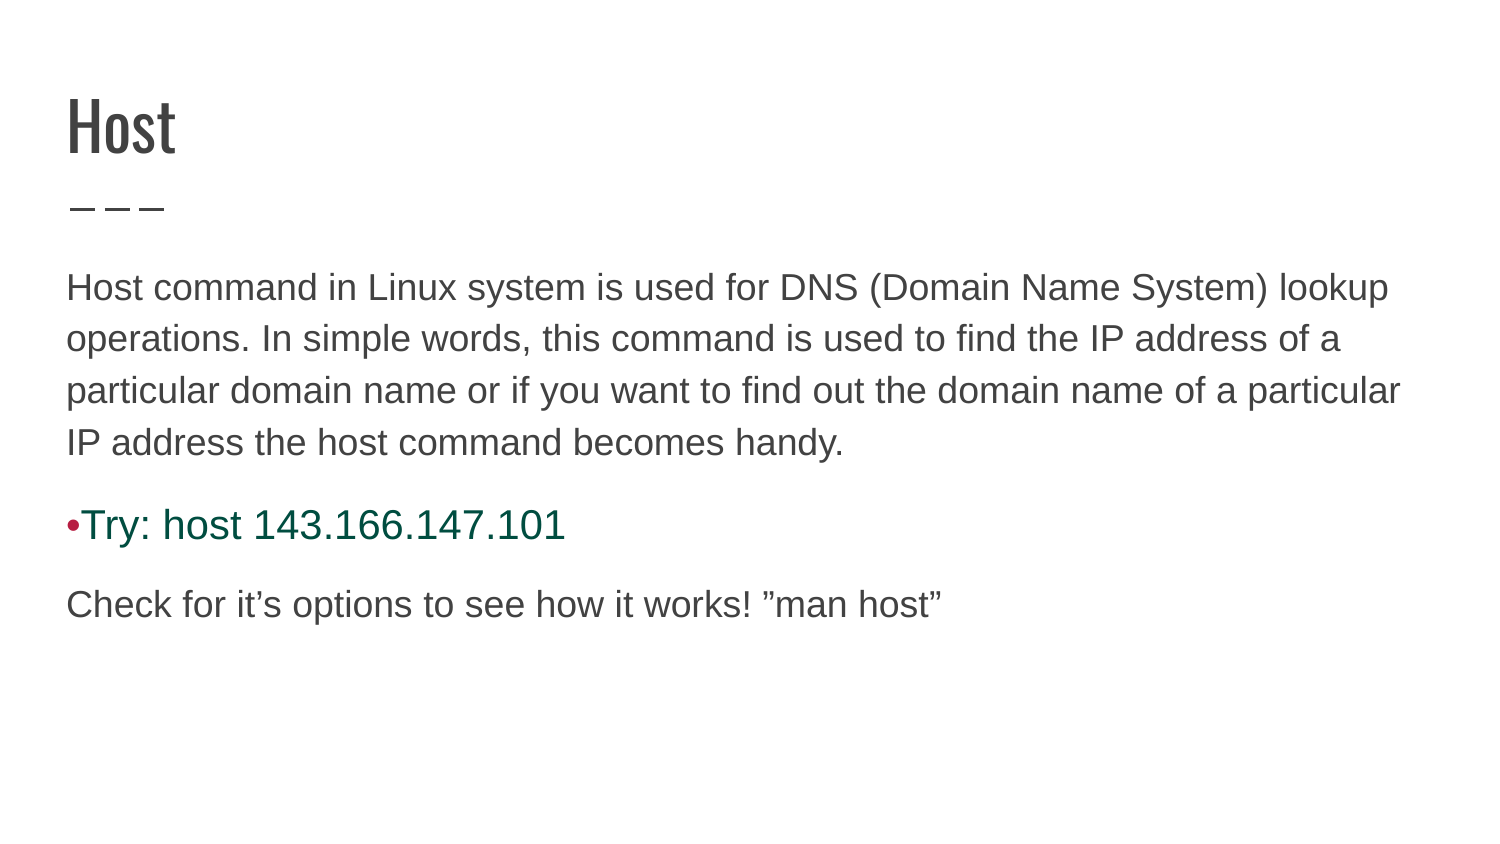

# Host
Host command in Linux system is used for DNS (Domain Name System) lookup operations. In simple words, this command is used to find the IP address of a particular domain name or if you want to find out the domain name of a particular IP address the host command becomes handy.
•Try: host 143.166.147.101
Check for it’s options to see how it works! ”man host”